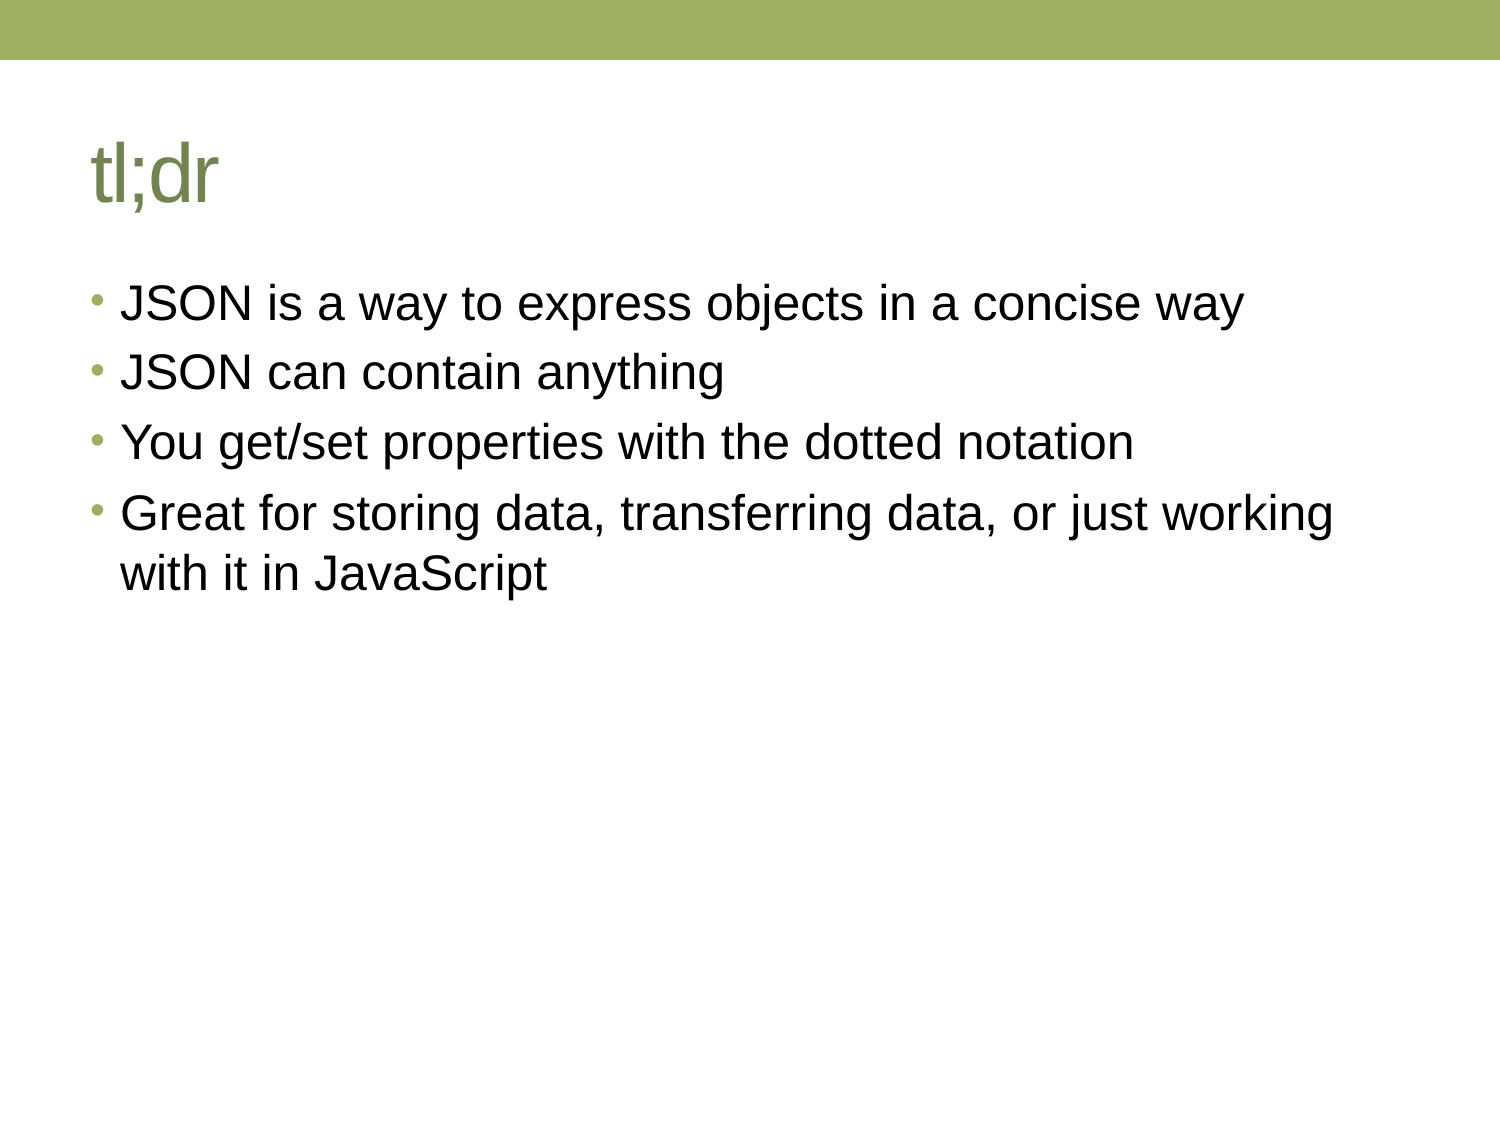

# tl;dr
JSON is a way to express objects in a concise way
JSON can contain anything
You get/set properties with the dotted notation
Great for storing data, transferring data, or just working with it in JavaScript